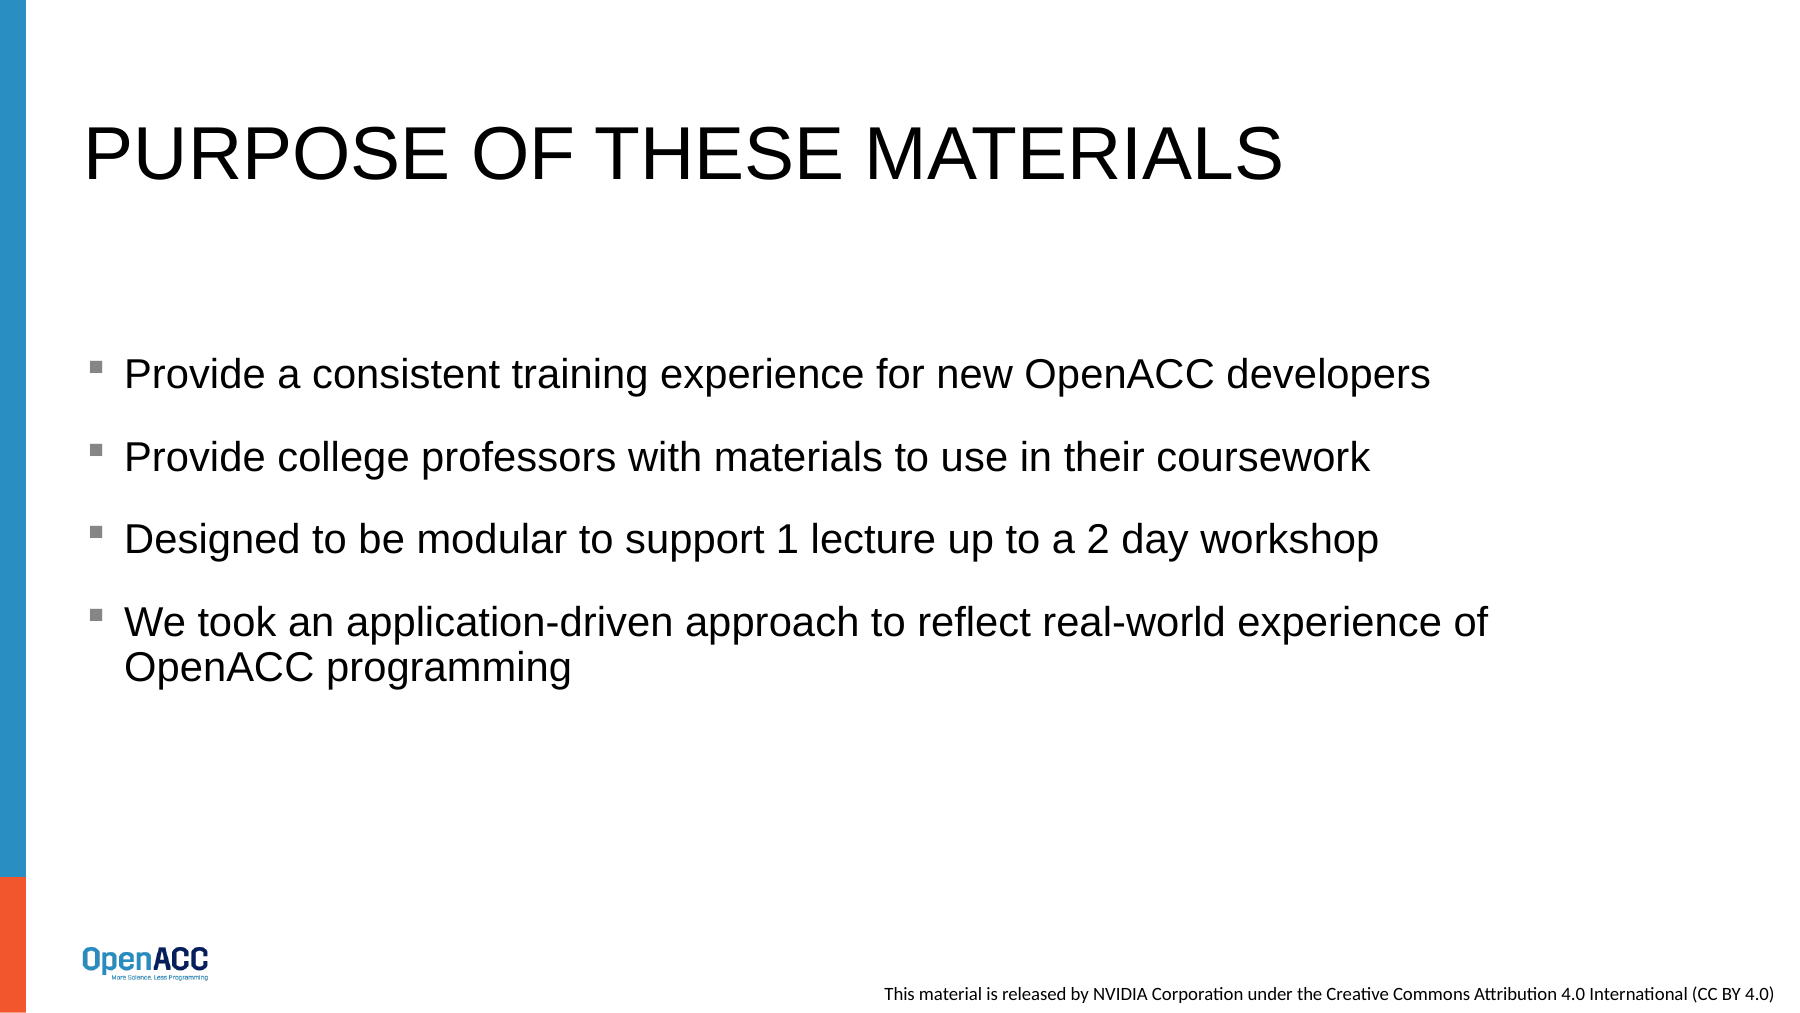

# Purpose of these Materials

Provide a consistent training experience for new OpenACC developers
Provide college professors with materials to use in their coursework
Designed to be modular to support 1 lecture up to a 2 day workshop
We took an application-driven approach to reflect real-world experience of OpenACC programming